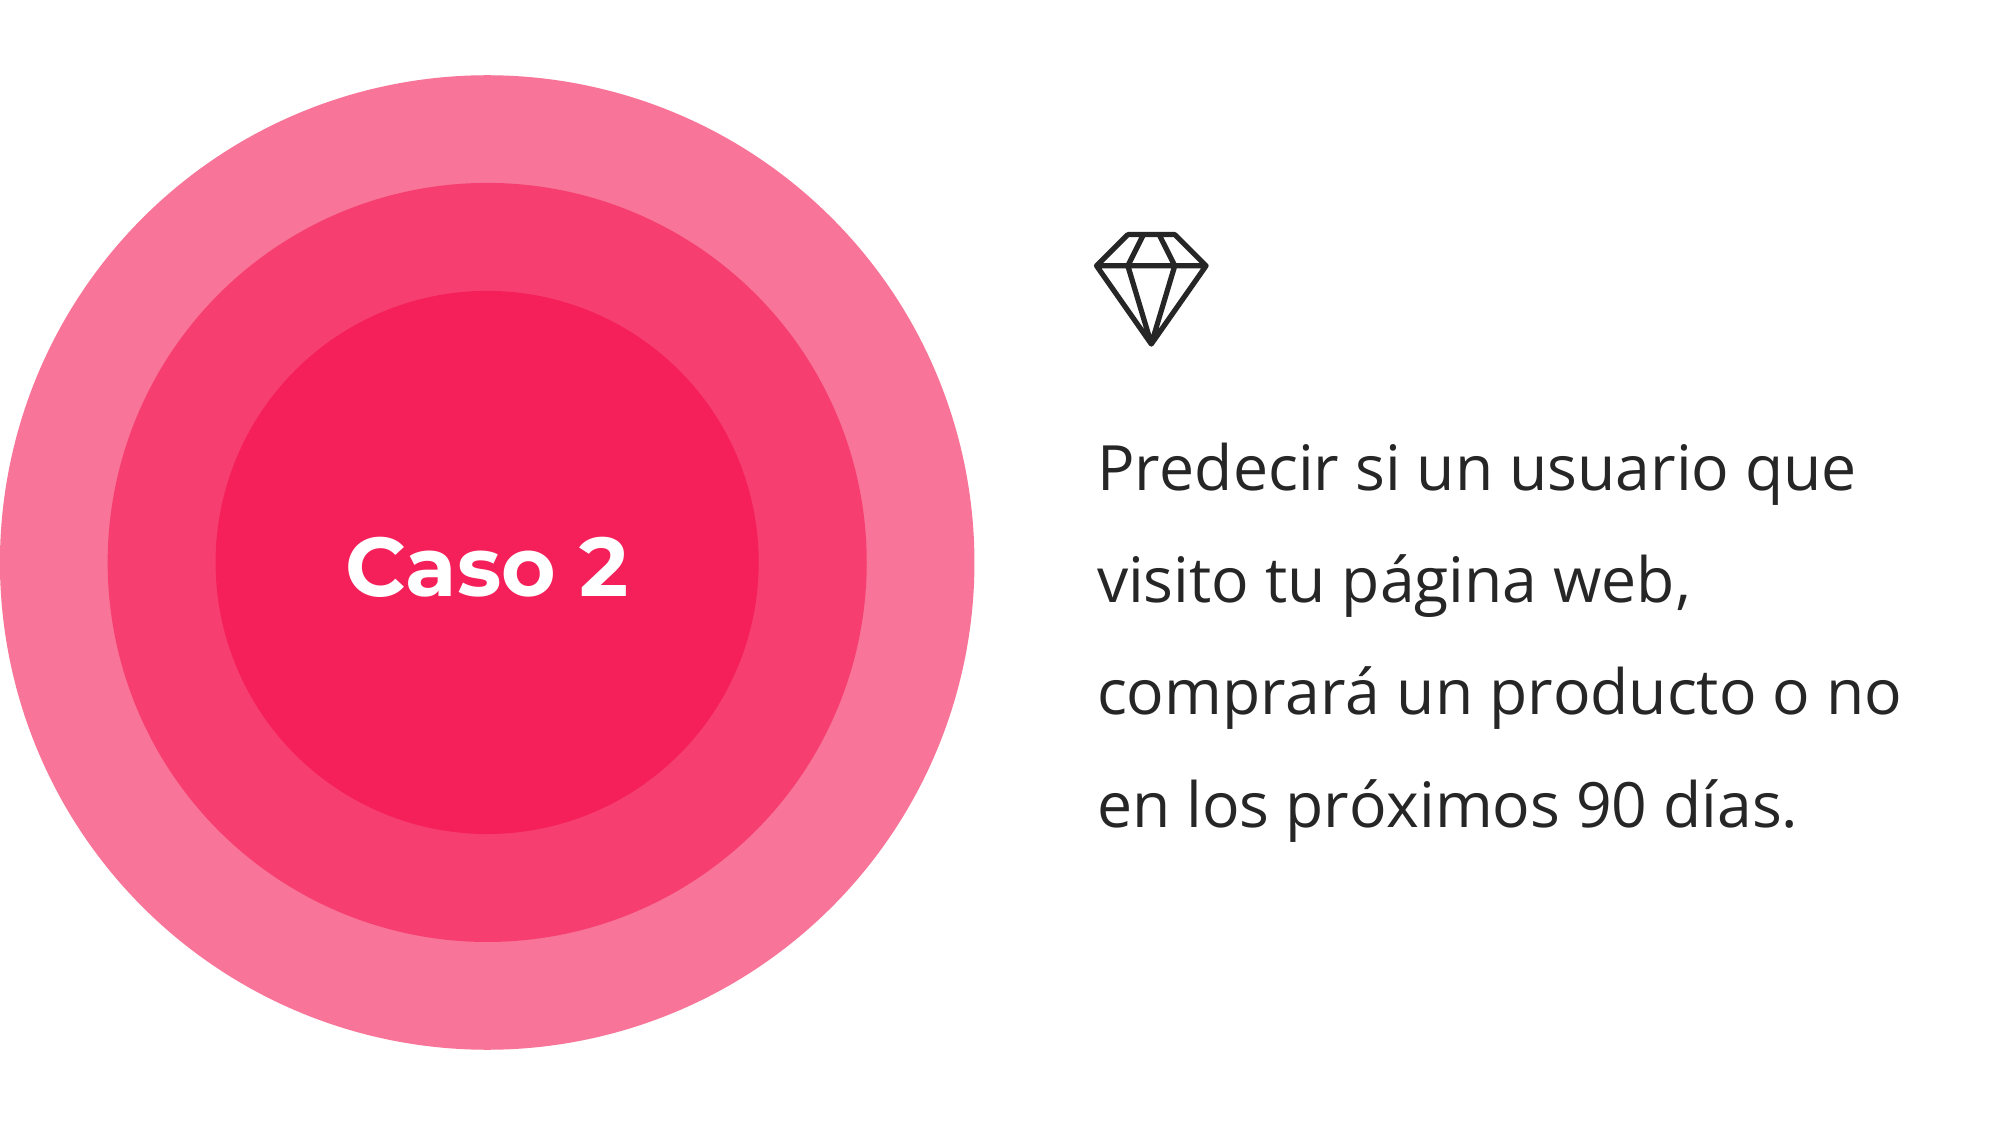

Caso 2

Predecir si un usuario que visito tu página web, comprará un producto o no en los próximos 90 días.